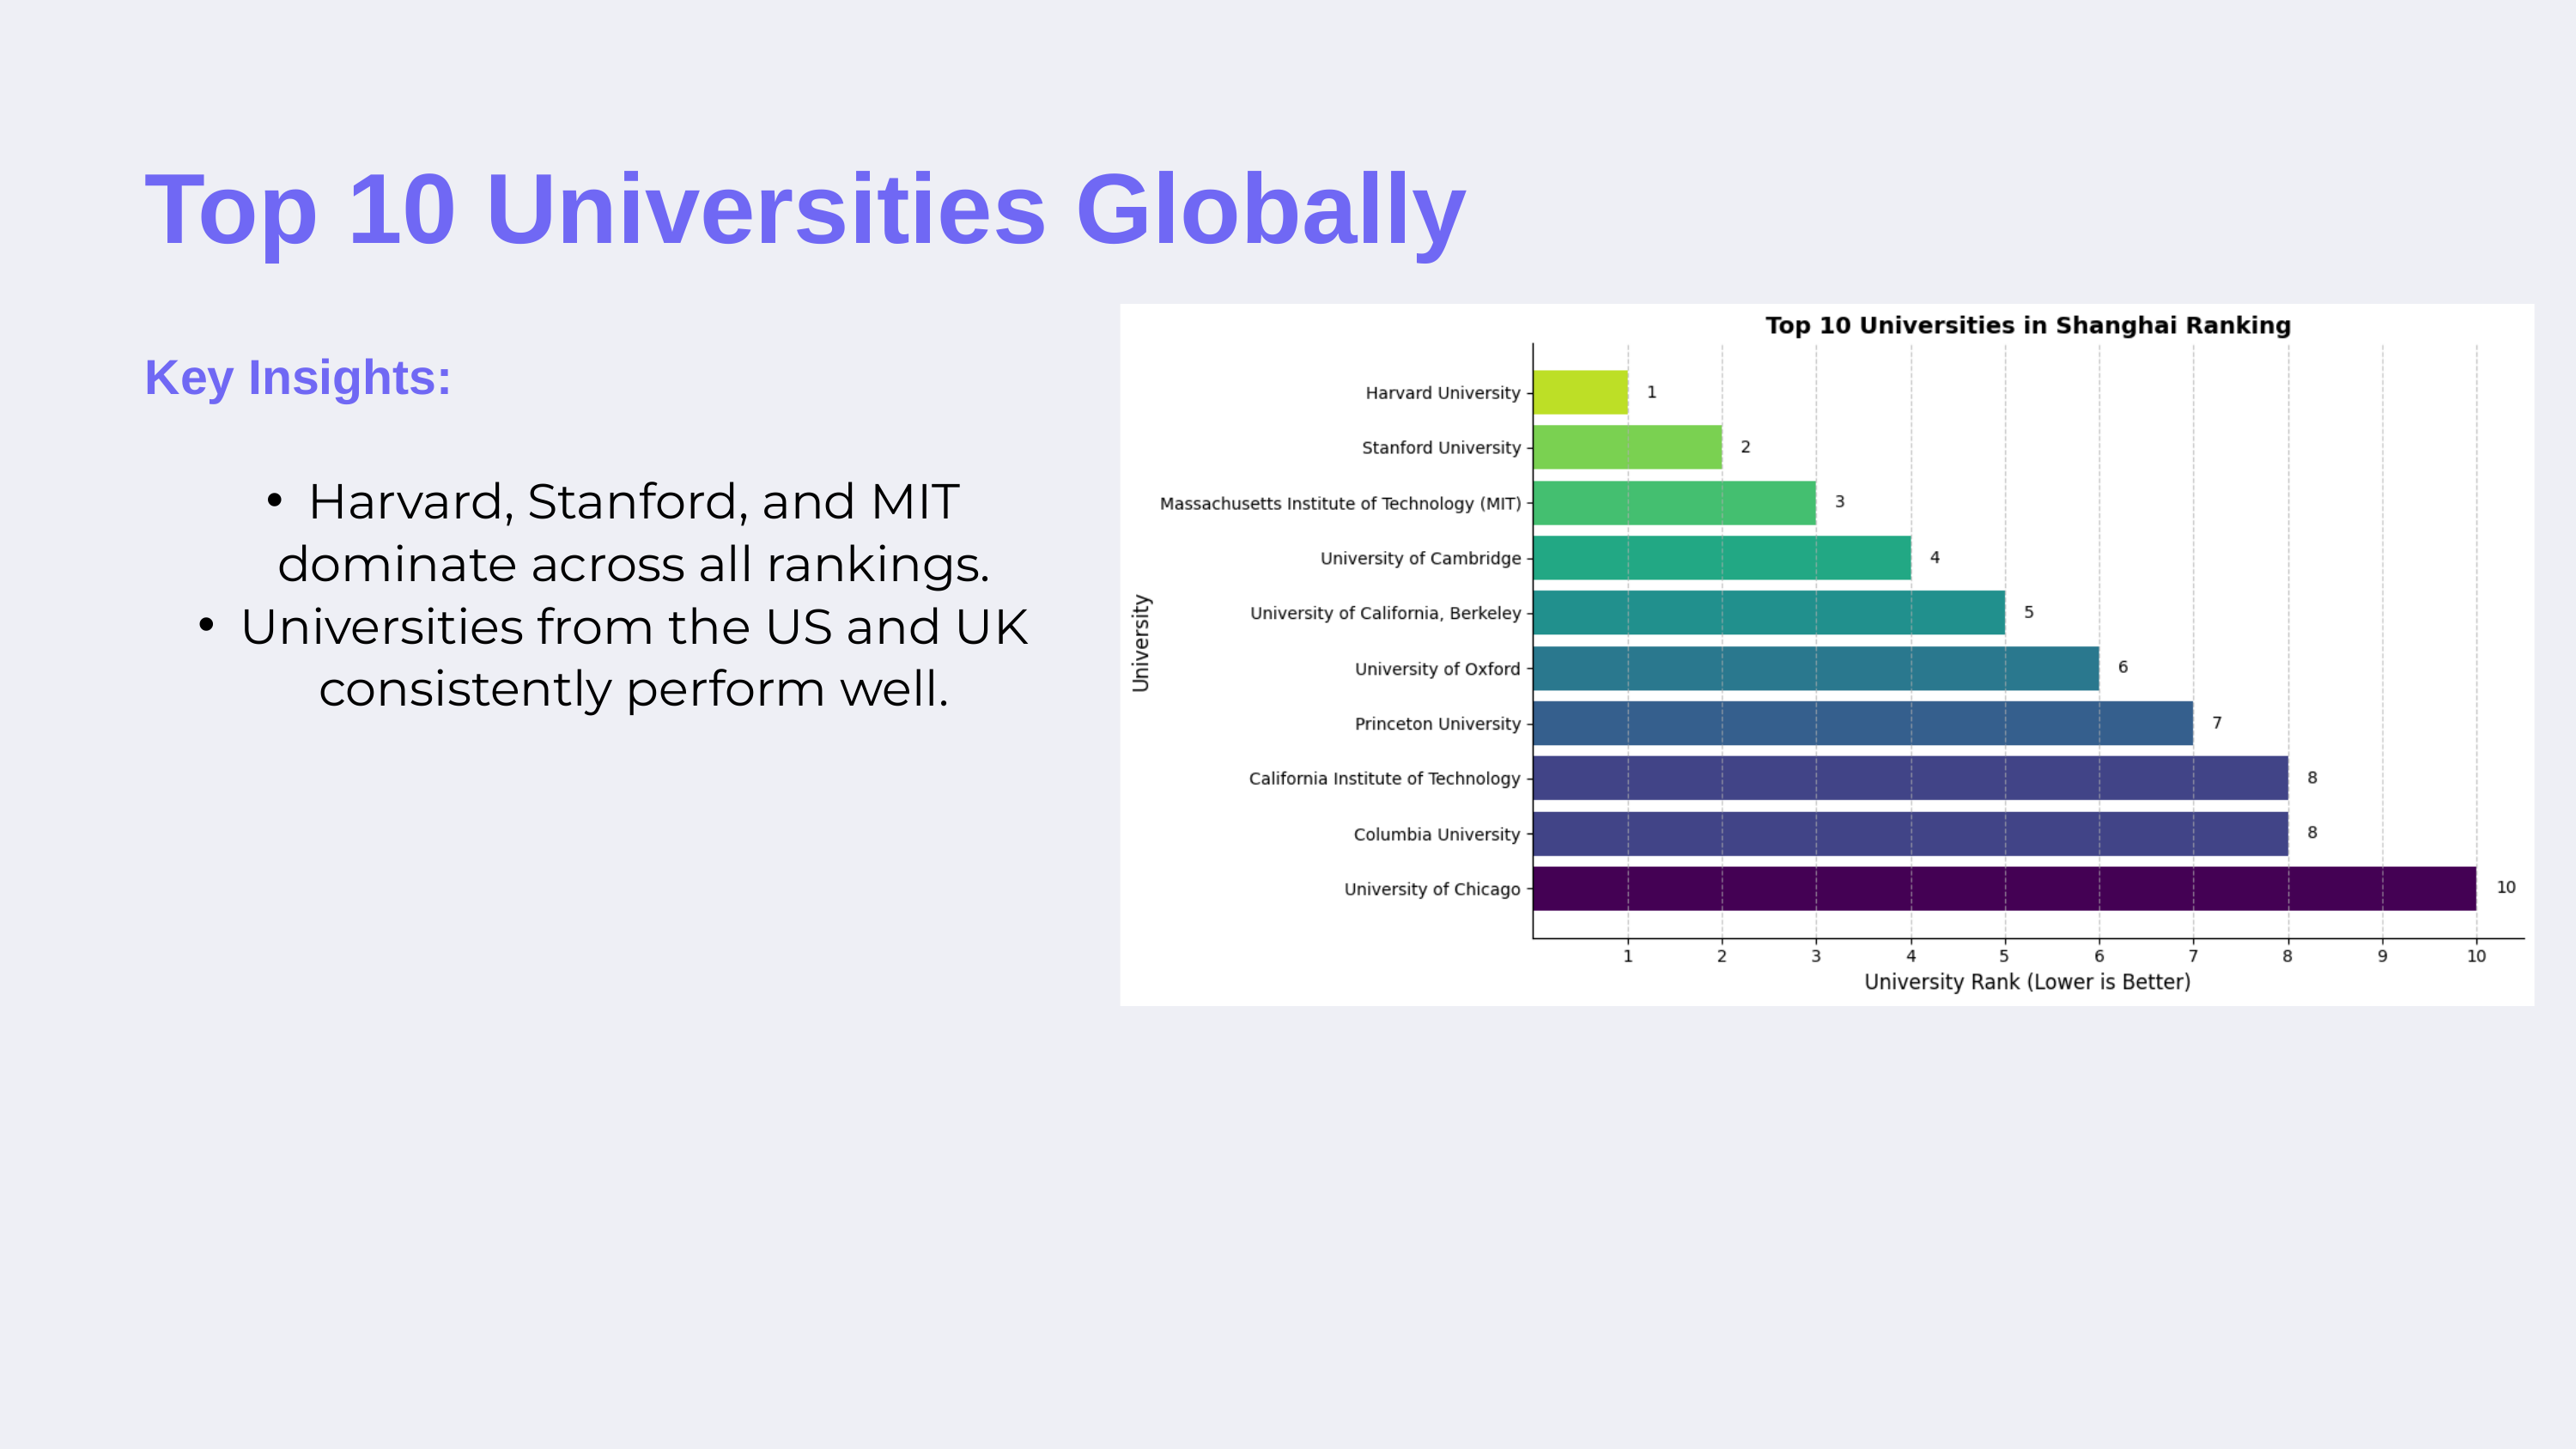

Top 10 Universities Globally

Key Insights:
Harvard, Stanford, and MIT dominate across all rankings.
Universities from the US and UK consistently perform well.